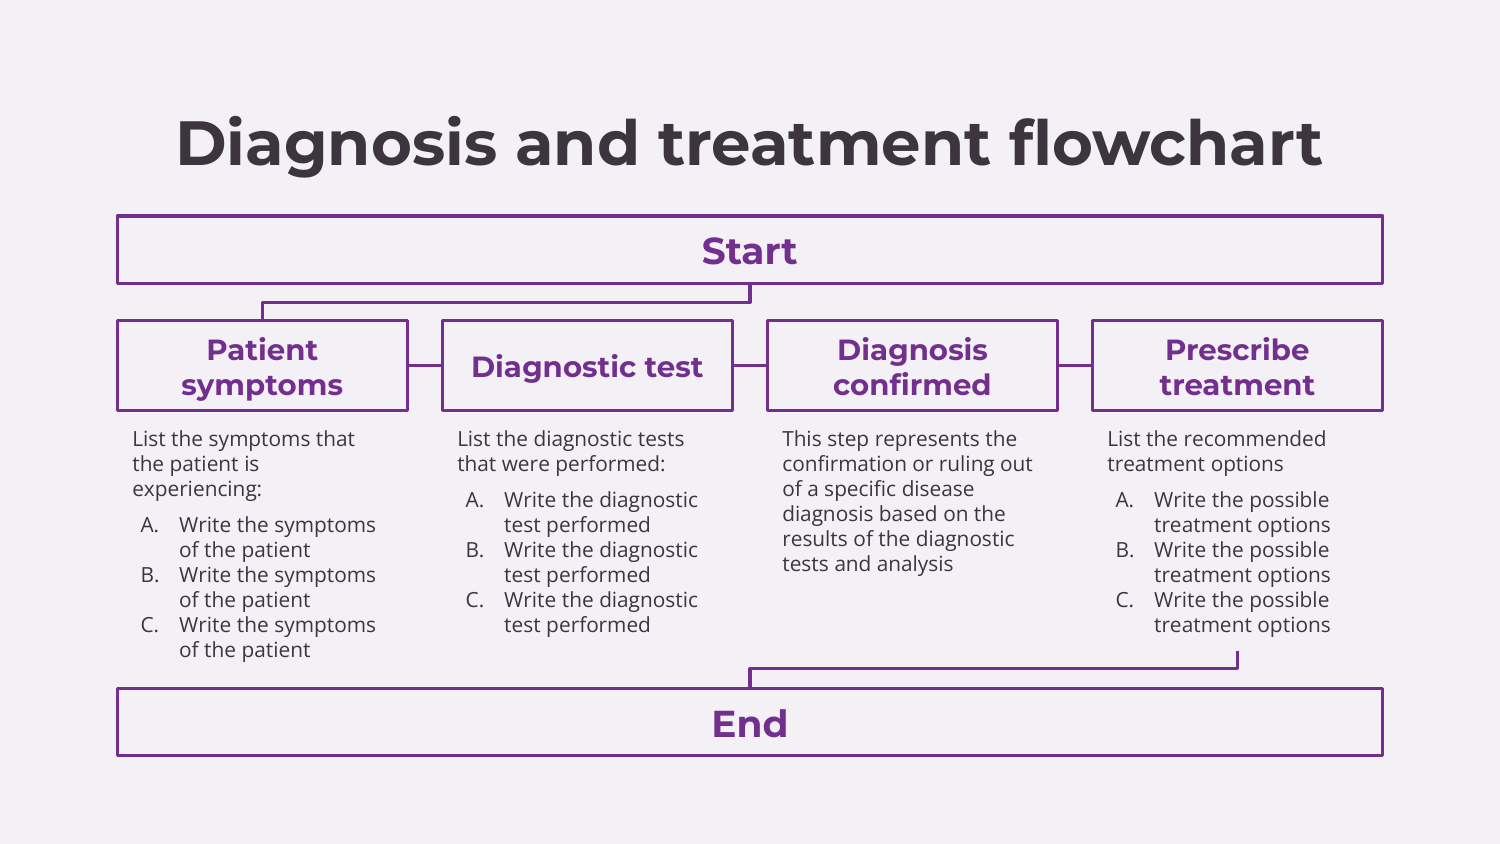

# Diagnosis and treatment flowchart
Start
Patient symptoms
Diagnostic test
Diagnosis confirmed
Prescribe treatment
List the symptoms that the patient is experiencing:
Write the symptoms of the patient
Write the symptoms of the patient
Write the symptoms of the patient
List the diagnostic tests that were performed:
Write the diagnostic test performed
Write the diagnostic test performed
Write the diagnostic test performed
This step represents the confirmation or ruling out of a specific disease diagnosis based on the results of the diagnostic tests and analysis

List the recommended treatment options
Write the possible treatment options
Write the possible treatment options
Write the possible treatment options
End